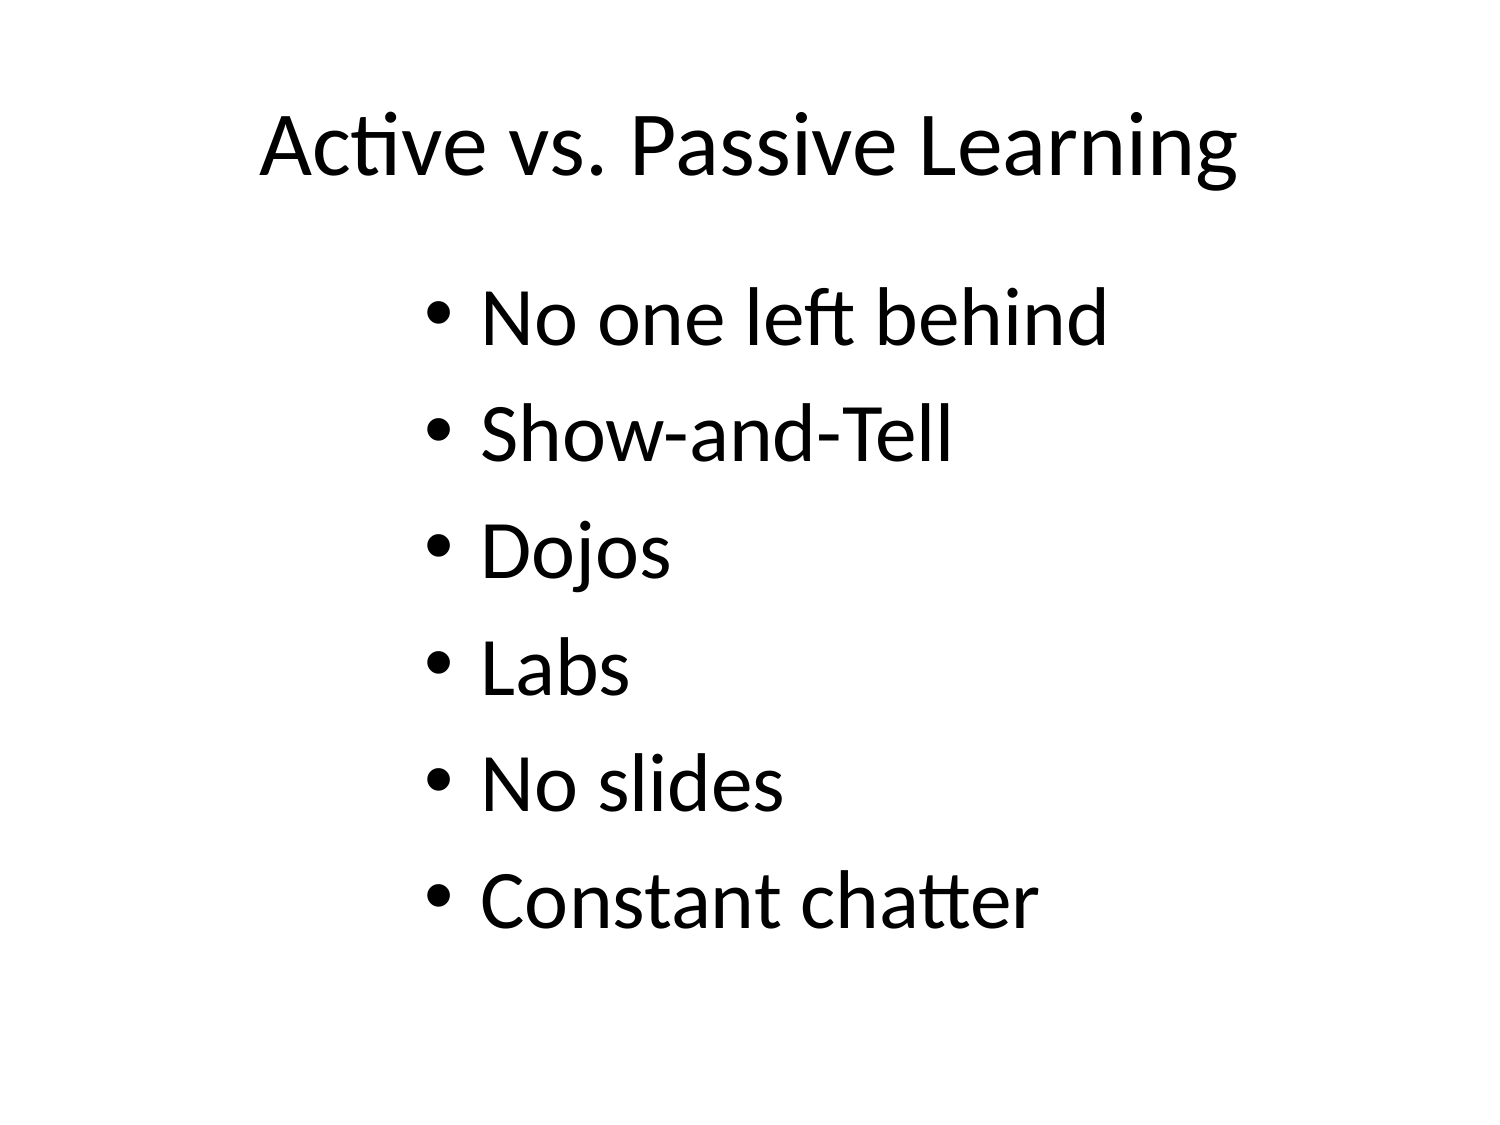

# Active vs. Passive Learning
No one left behind
Show-and-Tell
Dojos
Labs
No slides
Constant chatter